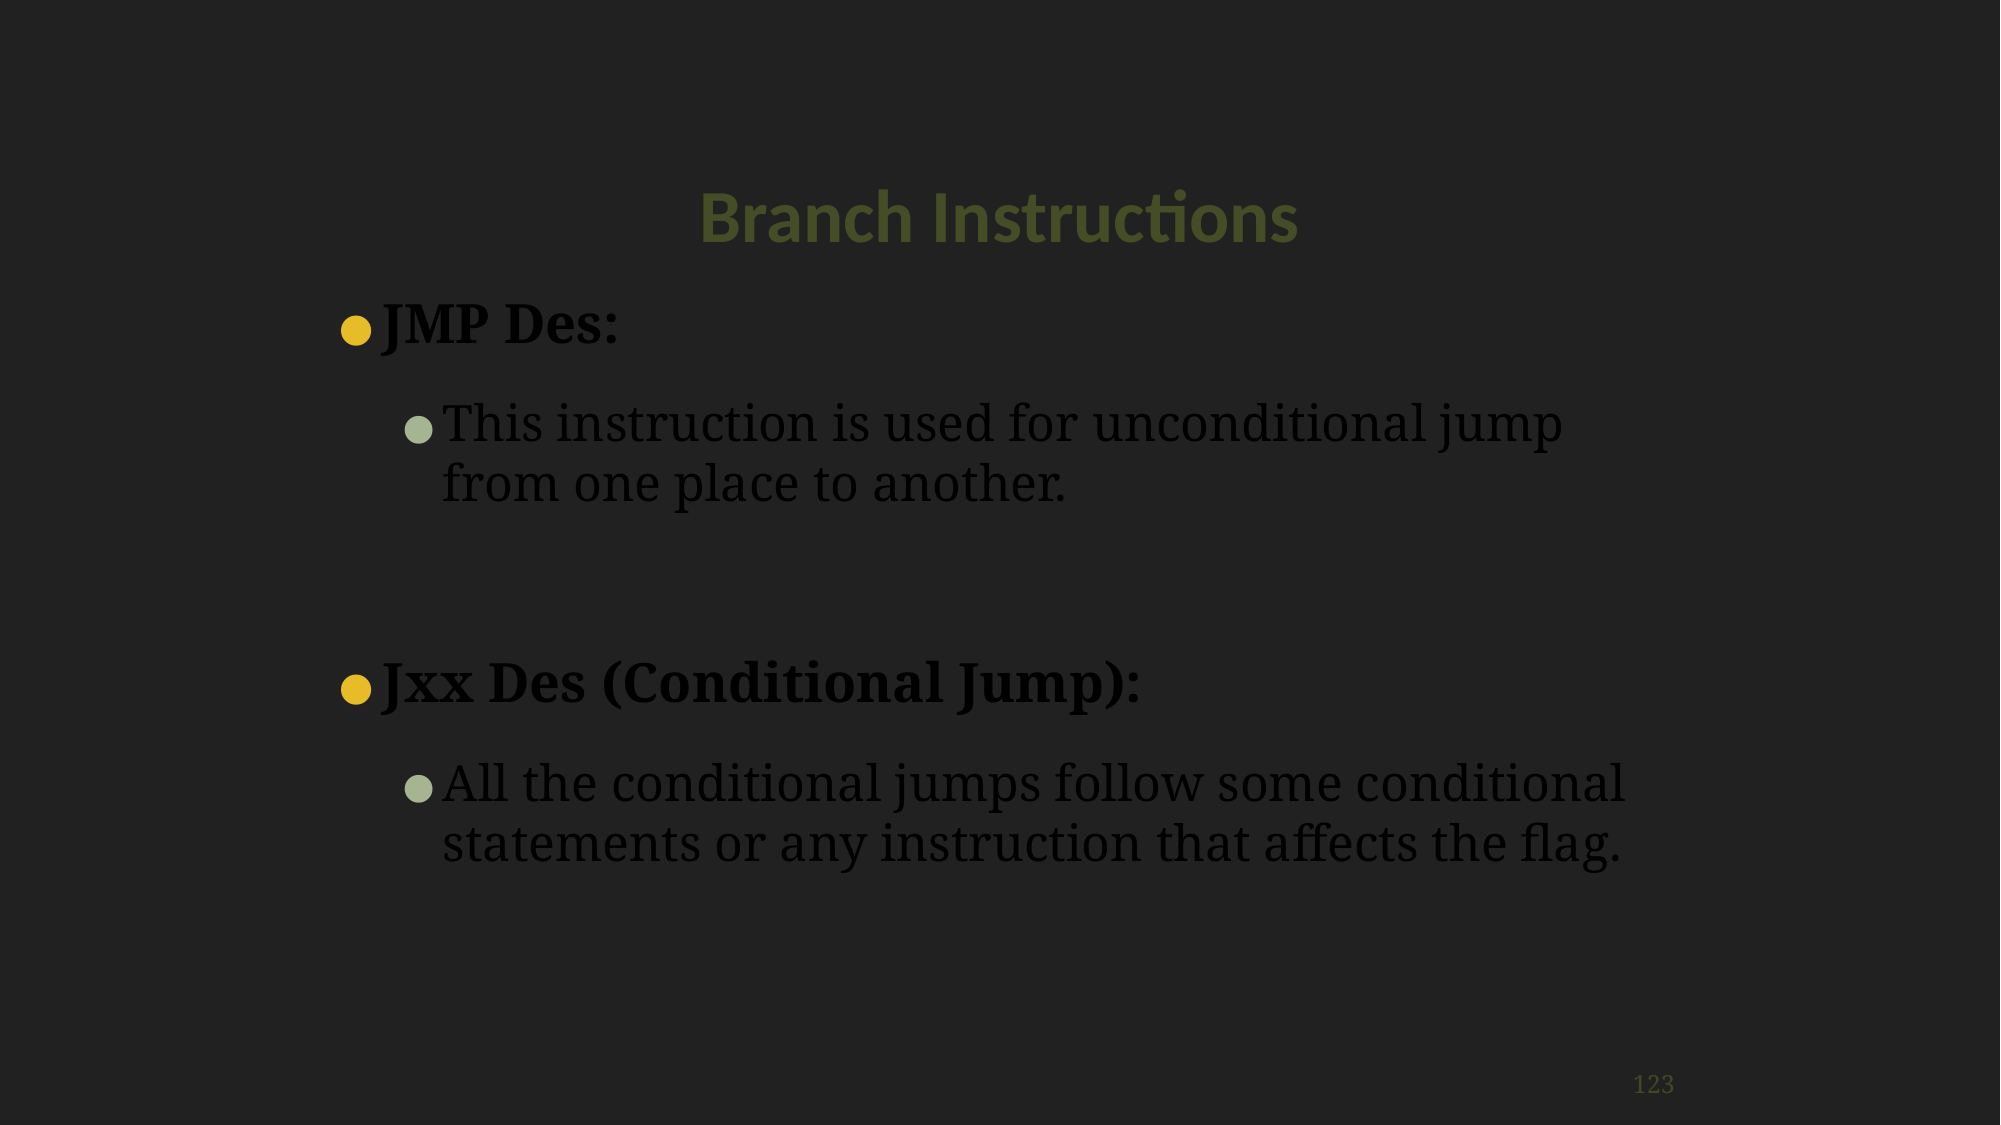

Branch Instructions
JMP Des:
This instruction is used for unconditional jump from one place to another.

Jxx Des (Conditional Jump):
All the conditional jumps follow some conditional statements or any instruction that affects the flag.
123